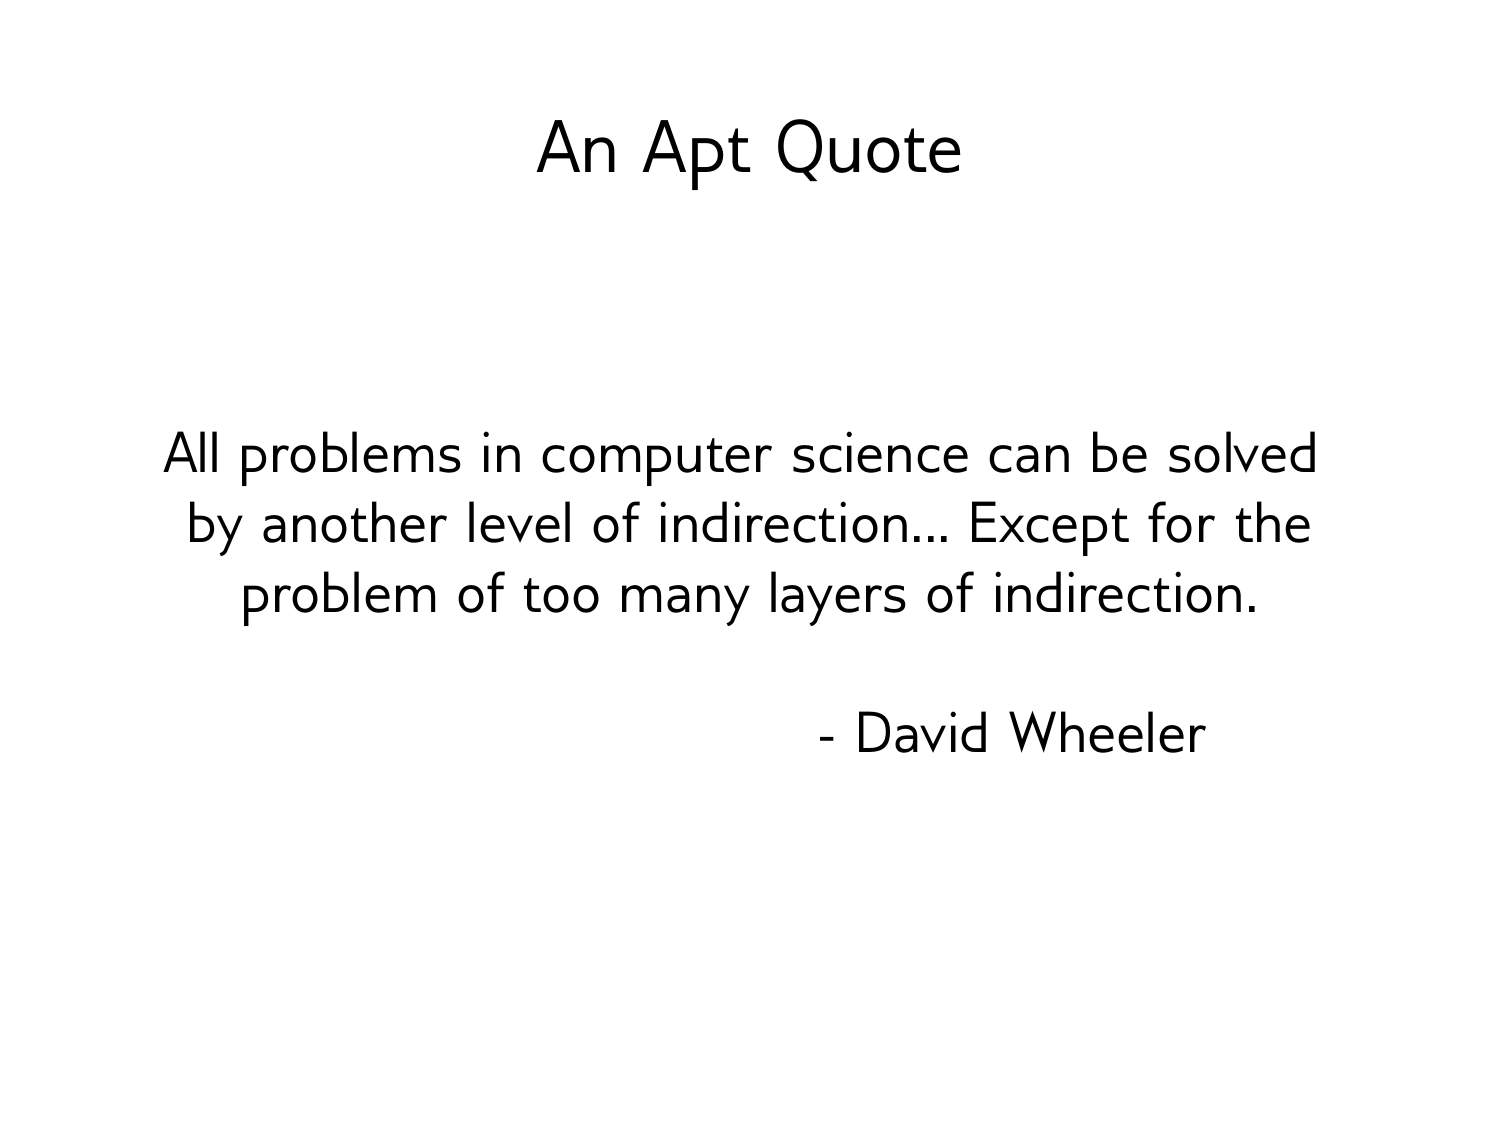

An Apt Quote
All problems in computer science can be solved
by another level of indirection... Except for the
 problem of too many layers of indirection.

                              - David Wheeler